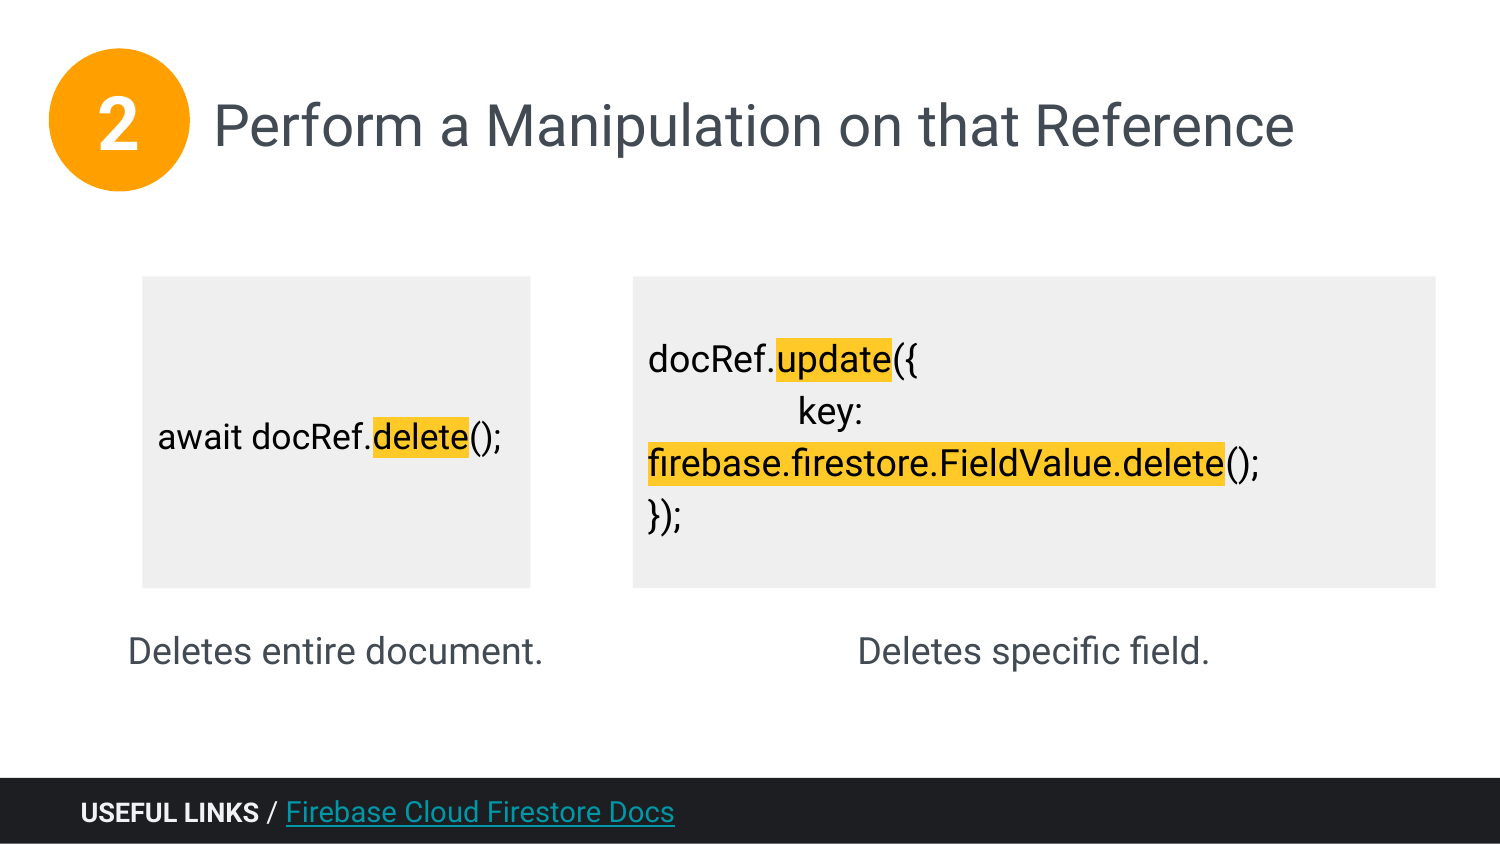

2
# Perform a Manipulation on that Reference

docRef.update({
	key: firebase.firestore.FieldValue.delete();
});

await docRef.delete();
Deletes specific field.
Deletes entire document.
USEFUL LINKS / Firebase Cloud Firestore Docs